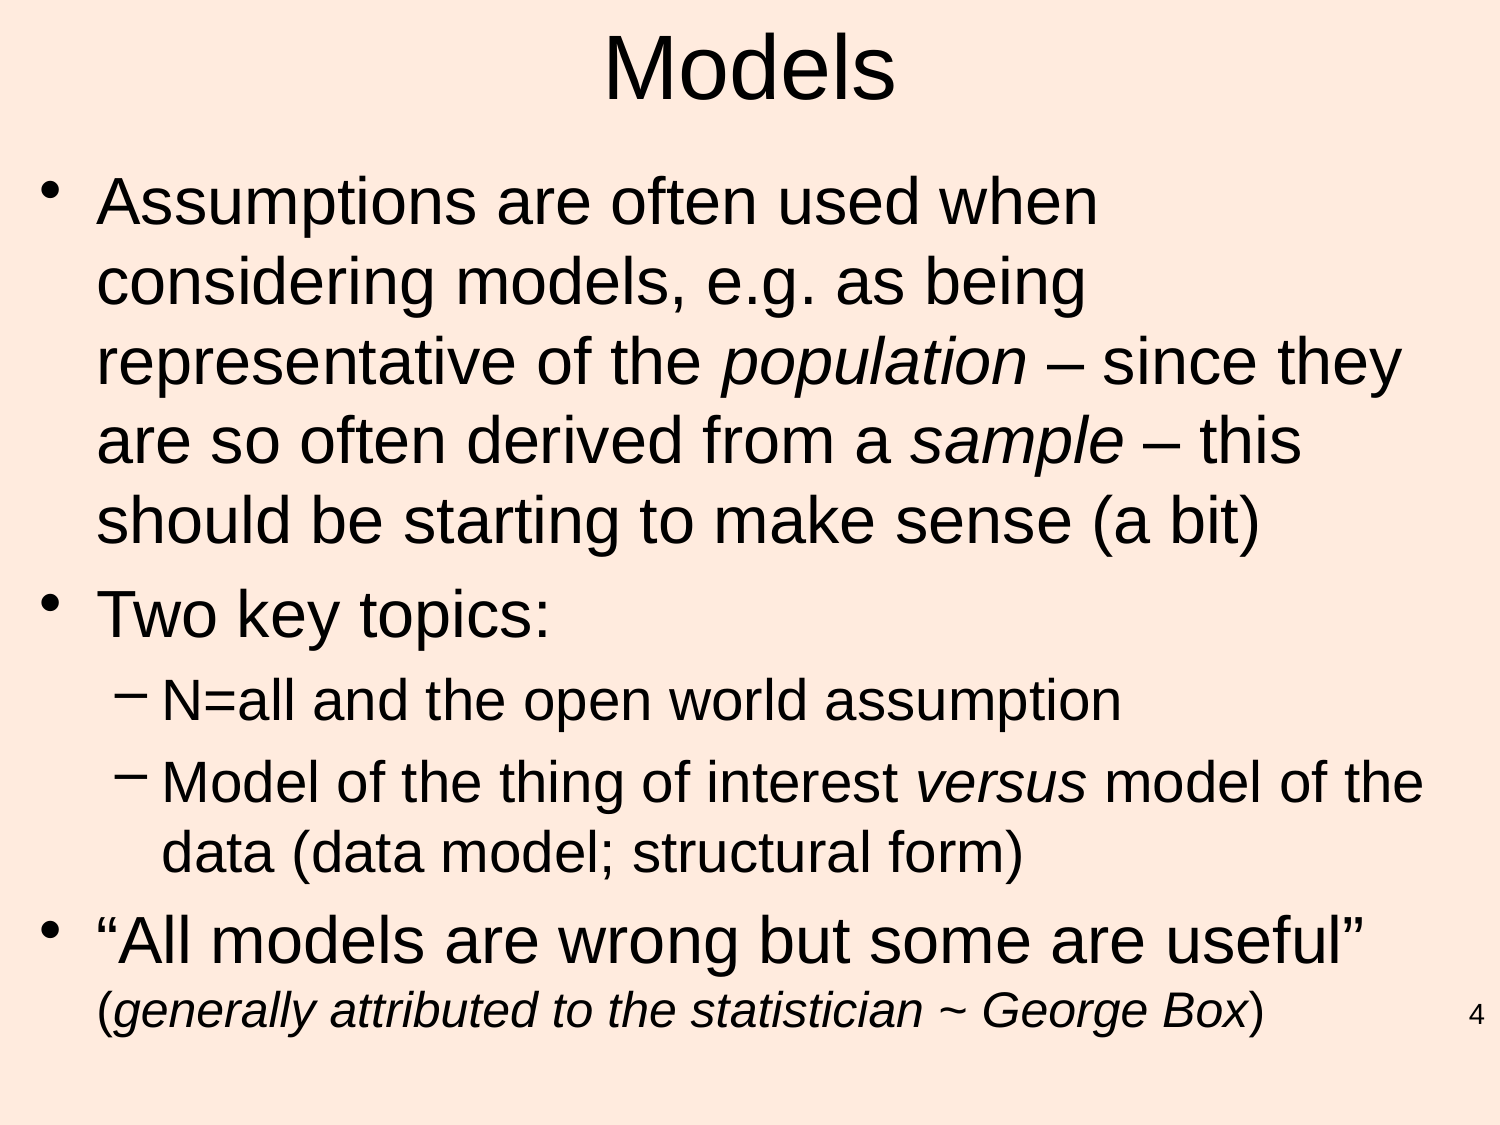

# Models
Assumptions are often used when considering models, e.g. as being representative of the population – since they are so often derived from a sample – this should be starting to make sense (a bit)
Two key topics:
N=all and the open world assumption
Model of the thing of interest versus model of the data (data model; structural form)
“All models are wrong but some are useful” (generally attributed to the statistician ~ George Box)
4